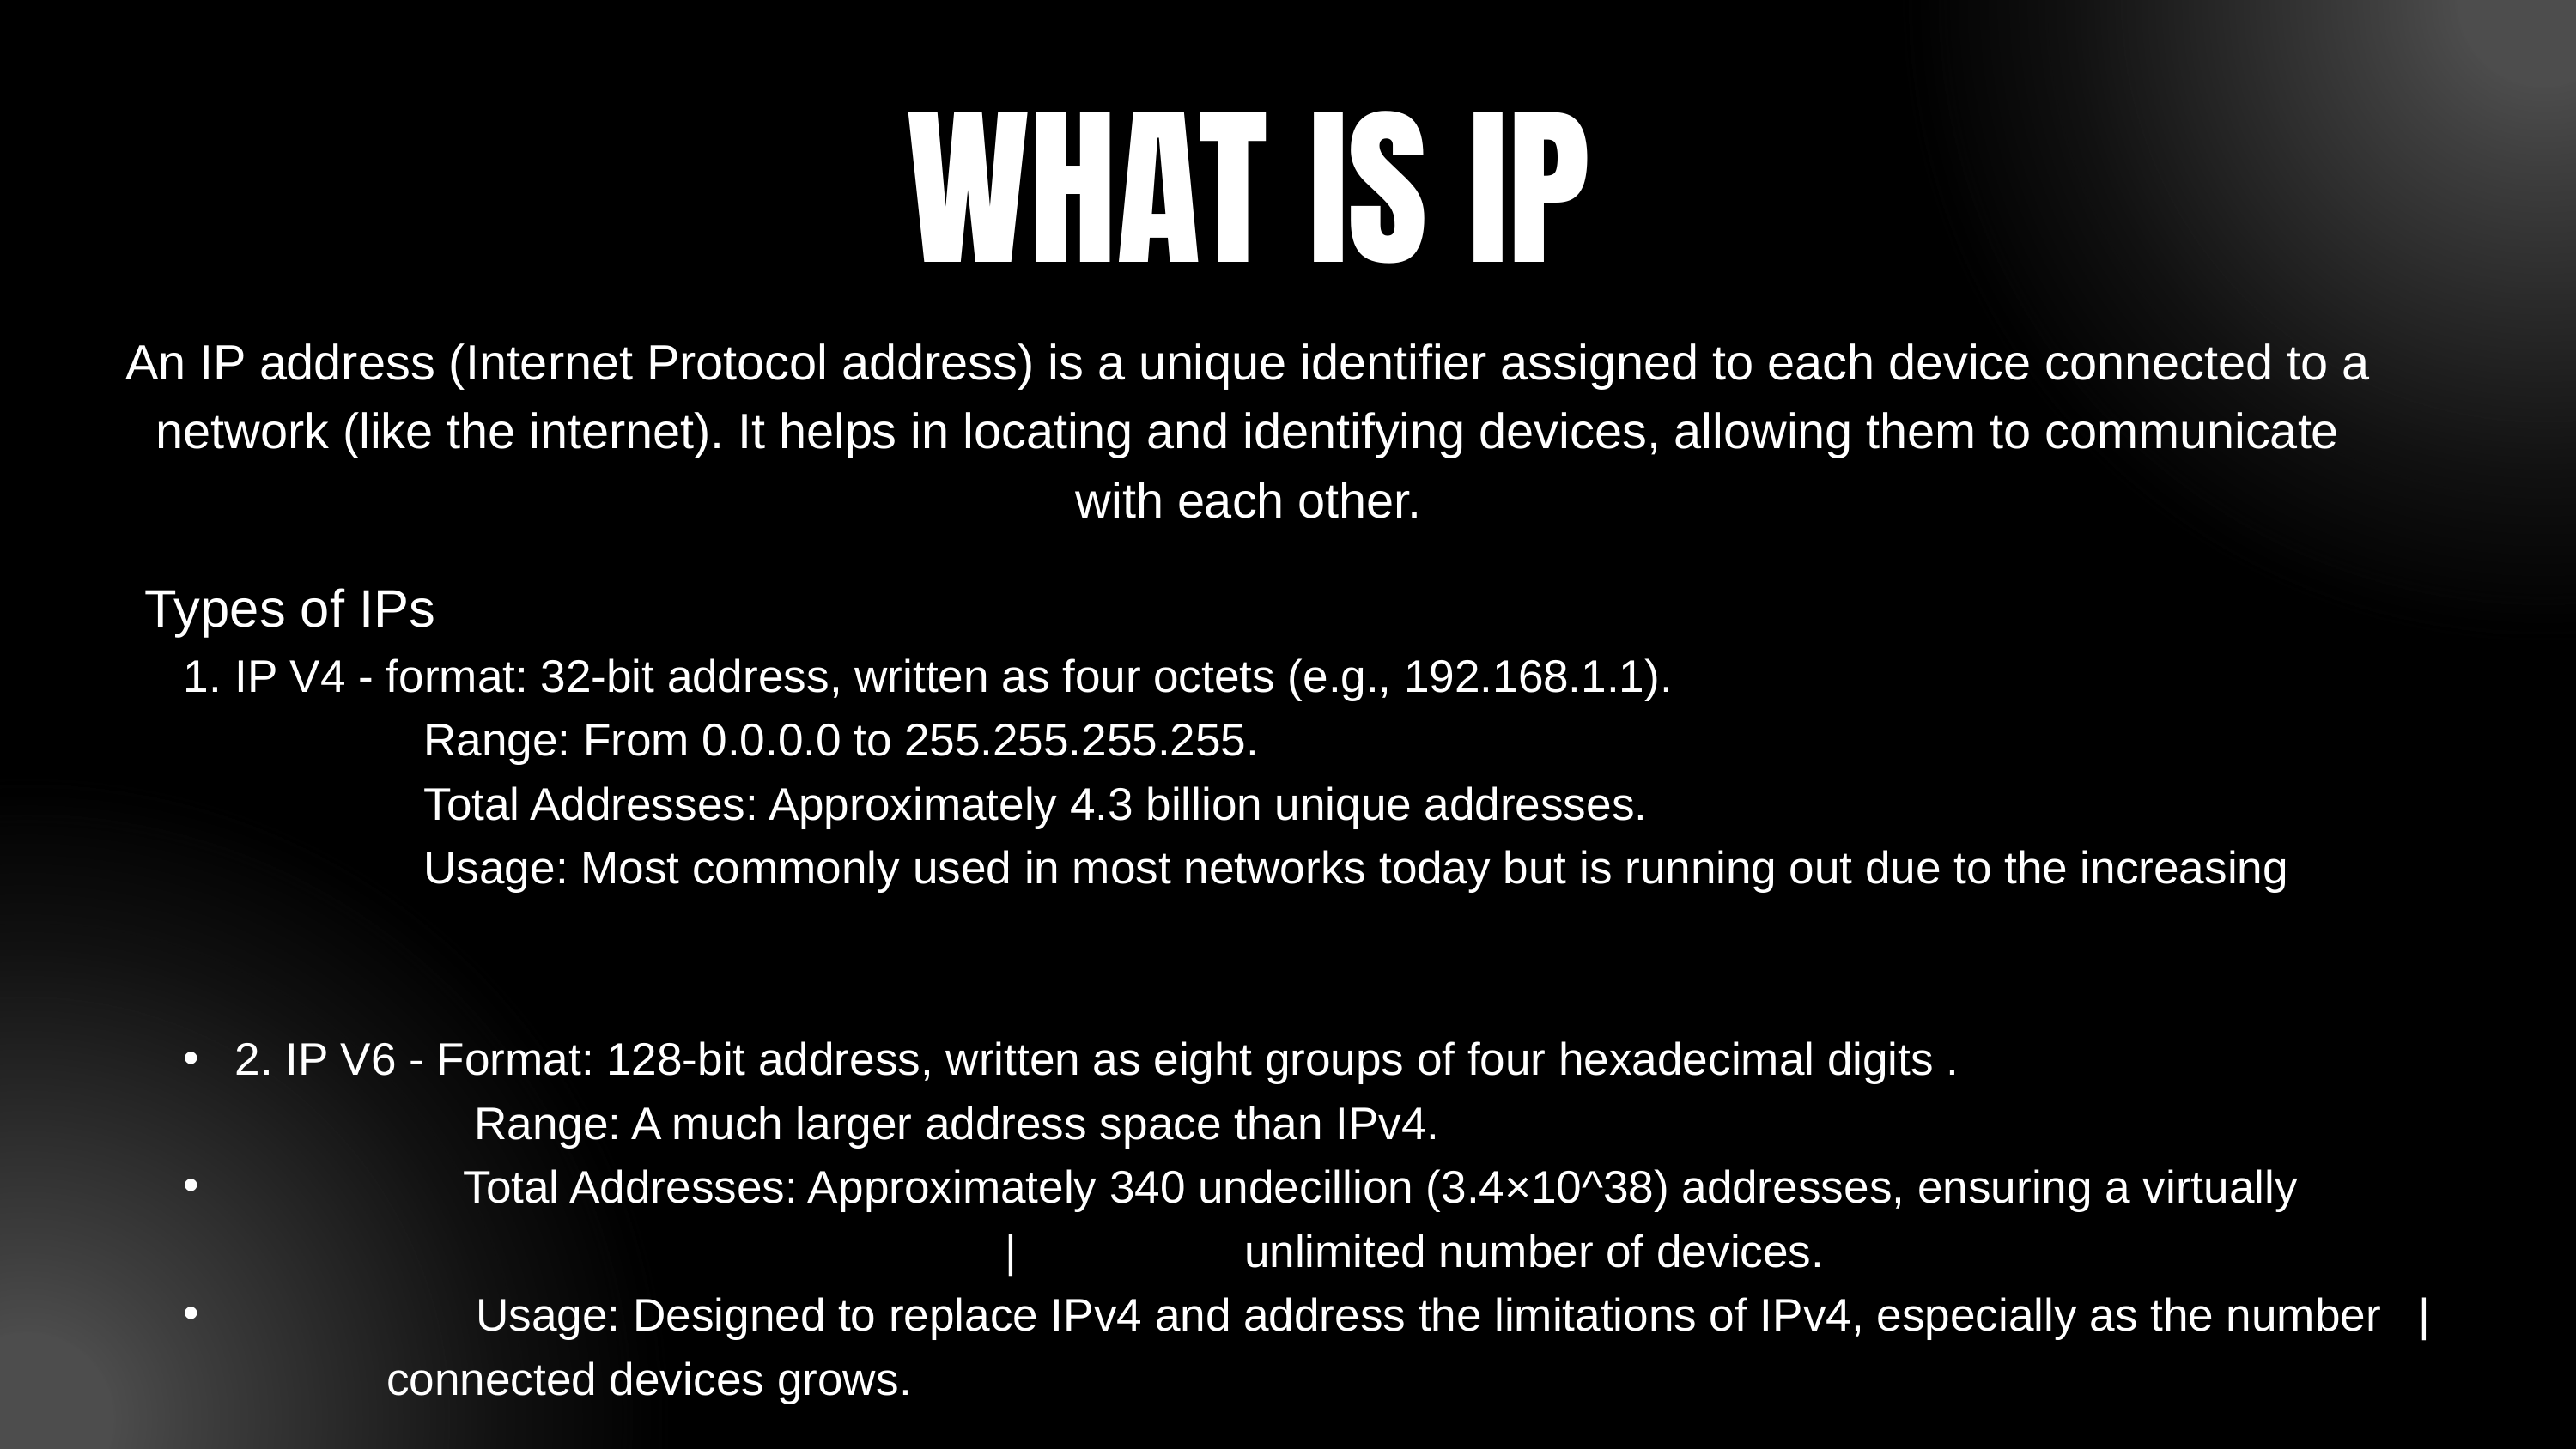

TYPES OF NETWORK
UDP

WHAT IS IP

UDP (User Datagram Protocol) is a communication protocol used for transmitting data over a network. Unlike TCP, UDP does not ensure reliable delivery, ordering, or error-checking. It sends data in "datagrams" and leaves the responsibility of ensuring accuracy to the application. This makes UDP faster and more efficient, especially for real-time applications where speed is critical.
An IP address (Internet Protocol address) is a unique identifier assigned to each device connected to a network (like the internet). It helps in locating and identifying devices, allowing them to communicate with each other.

Types of IPs
 IP V4 - format: 32-bit address, written as four octets (e.g., 192.168.1.1).
                      Range: From 0.0.0.0 to 255.255.255.255.
                      Total Addresses: Approximately 4.3 billion unique addresses.
                      Usage: Most commonly used in most networks today but is running out due to the increasing

 2. IP V6 - Format: 128-bit address, written as eight groups of four hexadecimal digits .
                          Range: A much larger address space than IPv4.
                   Total Addresses: Approximately 340 undecillion (3.4×10^38) addresses, ensuring a virtually                                                                               |                  unlimited number of devices.
                    Usage: Designed to replace IPv4 and address the limitations of IPv4, especially as the number   |                   connected devices grows.